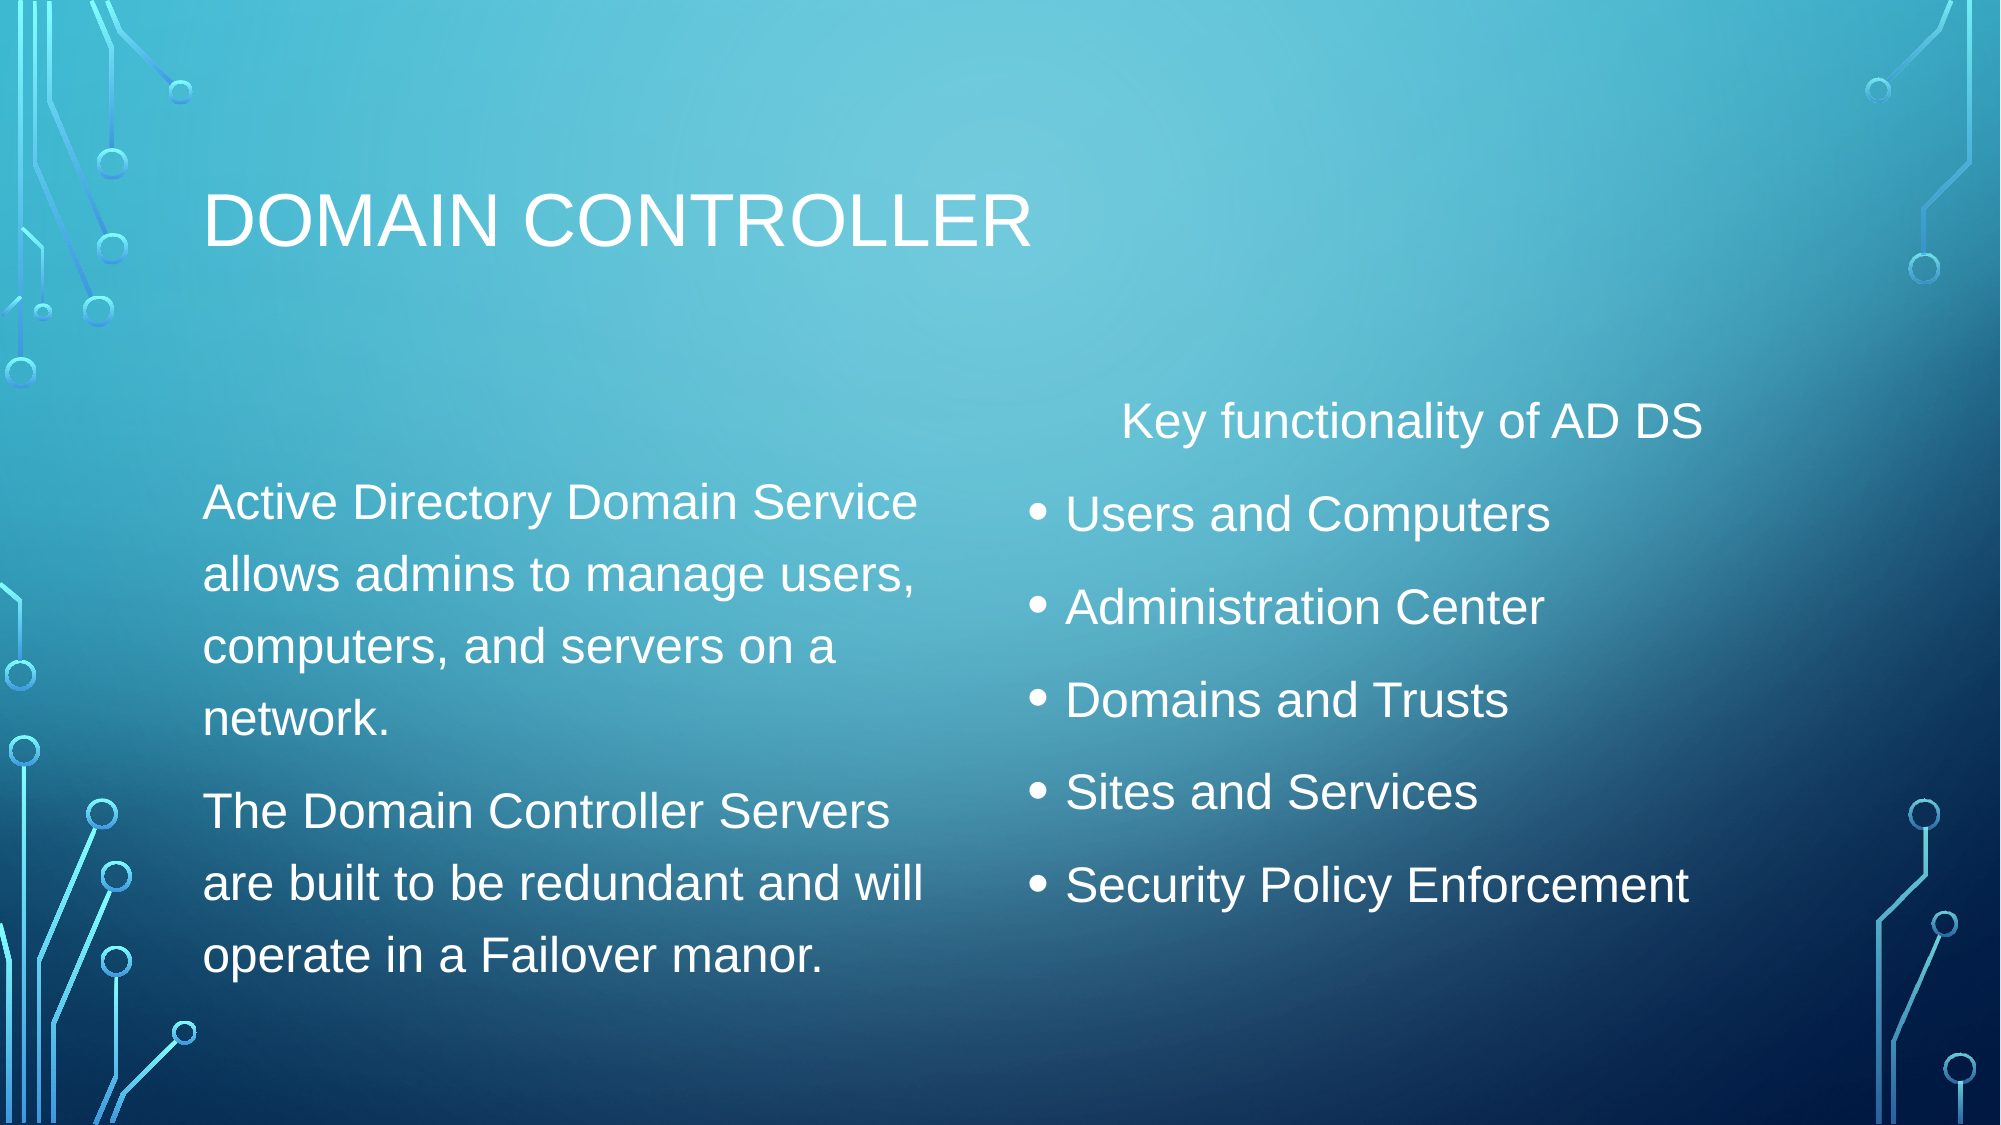

# Domain Controller

Active Directory Domain Service allows admins to manage users, computers, and servers on a network.
The Domain Controller Servers are built to be redundant and will operate in a Failover manor.
Key functionality of AD DS
Users and Computers
Administration Center
Domains and Trusts
Sites and Services
Security Policy Enforcement